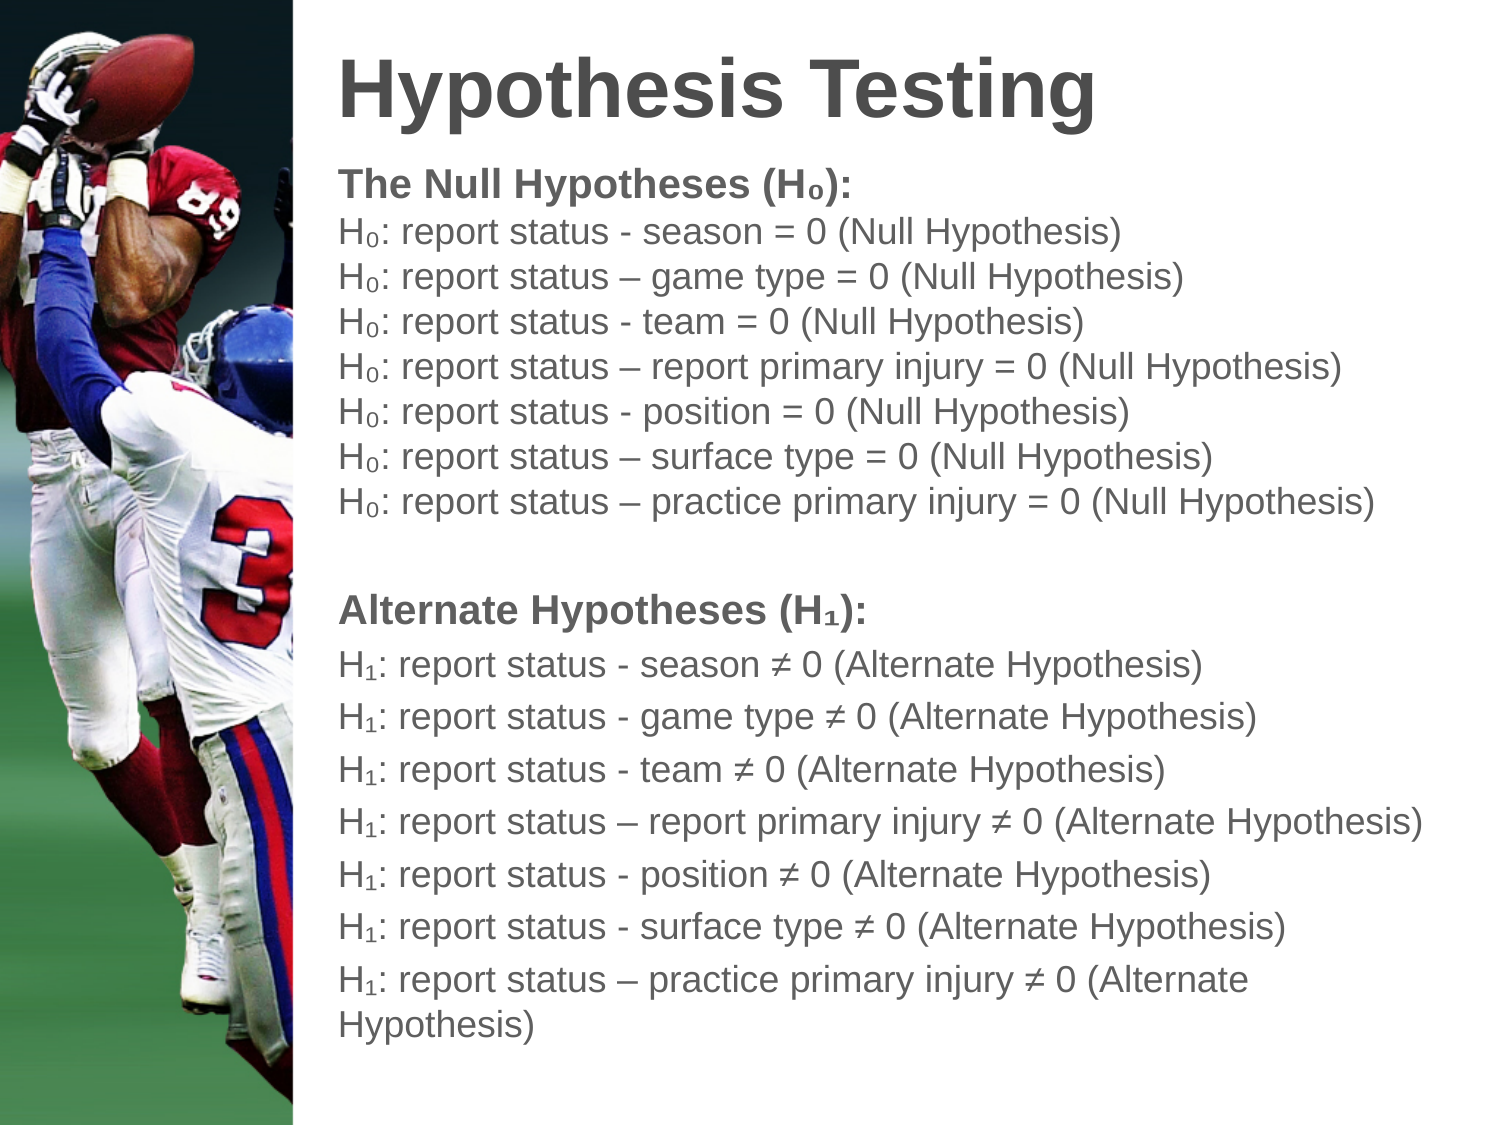

# Hypothesis Testing
The Null Hypotheses (H₀):
H₀: report status - season = 0 (Null Hypothesis)
H₀: report status – game type = 0 (Null Hypothesis)
H₀: report status - team = 0 (Null Hypothesis)
H₀: report status – report primary injury = 0 (Null Hypothesis)
H₀: report status - position = 0 (Null Hypothesis)
H₀: report status – surface type = 0 (Null Hypothesis)
H₀: report status – practice primary injury = 0 (Null Hypothesis)

Alternate Hypotheses (H₁):
H₁: report status - season ≠ 0 (Alternate Hypothesis)
H₁: report status - game type ≠ 0 (Alternate Hypothesis)
H₁: report status - team ≠ 0 (Alternate Hypothesis)
H₁: report status – report primary injury ≠ 0 (Alternate Hypothesis)
H₁: report status - position ≠ 0 (Alternate Hypothesis)
H₁: report status - surface type ≠ 0 (Alternate Hypothesis)
H₁: report status – practice primary injury ≠ 0 (Alternate Hypothesis)